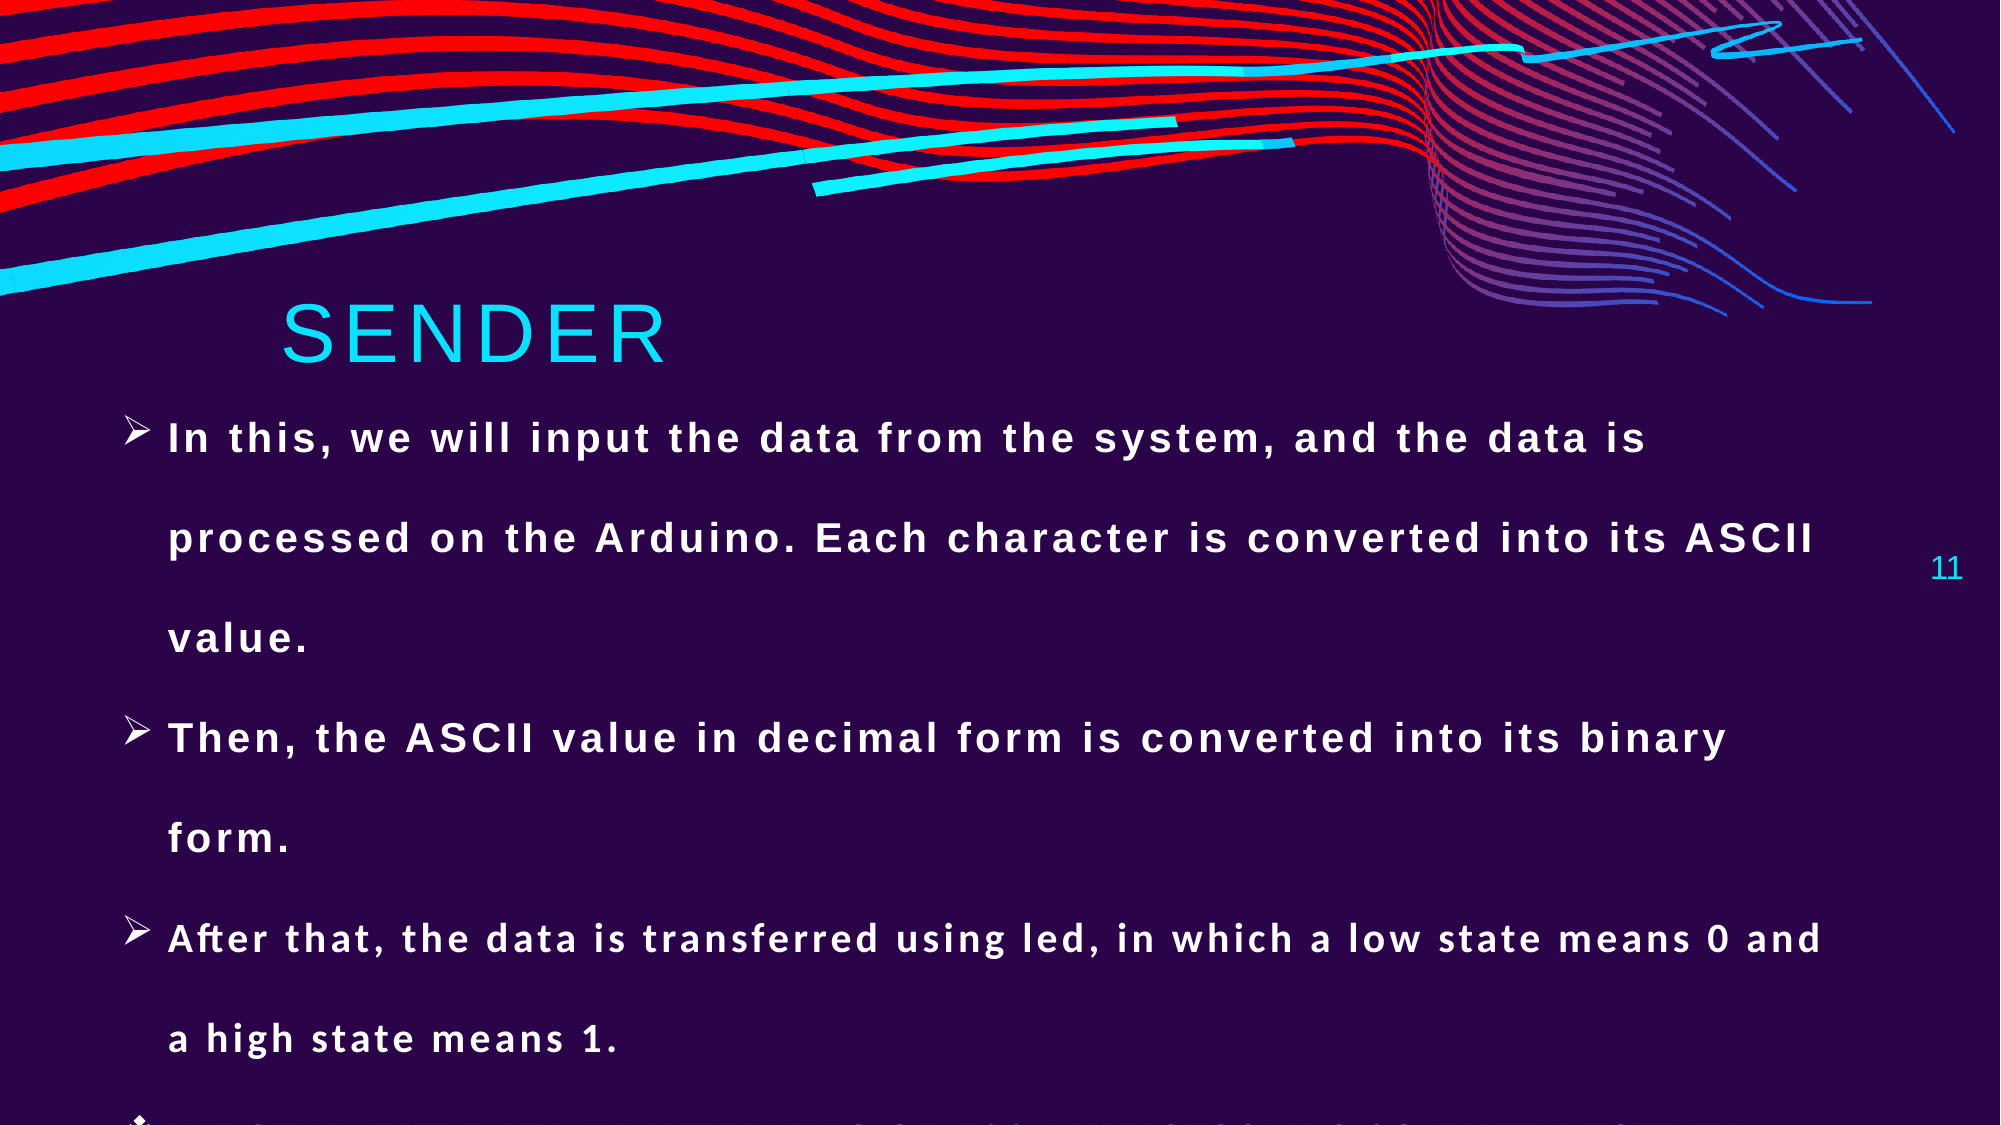

# SENDER
In this, we will input the data from the system, and the data is processed on the Arduino. Each character is converted into its ASCII value.
Then, the ASCII value in decimal form is converted into its binary form.
After that, the data is transferred using led, in which a low state means 0 and a high state means 1.
WE SEND THE DATA IN INTERVALS OF 100 MILLISECONDS SO THAT RECEIVER CAN READ THE DATA CORRECTLY

11